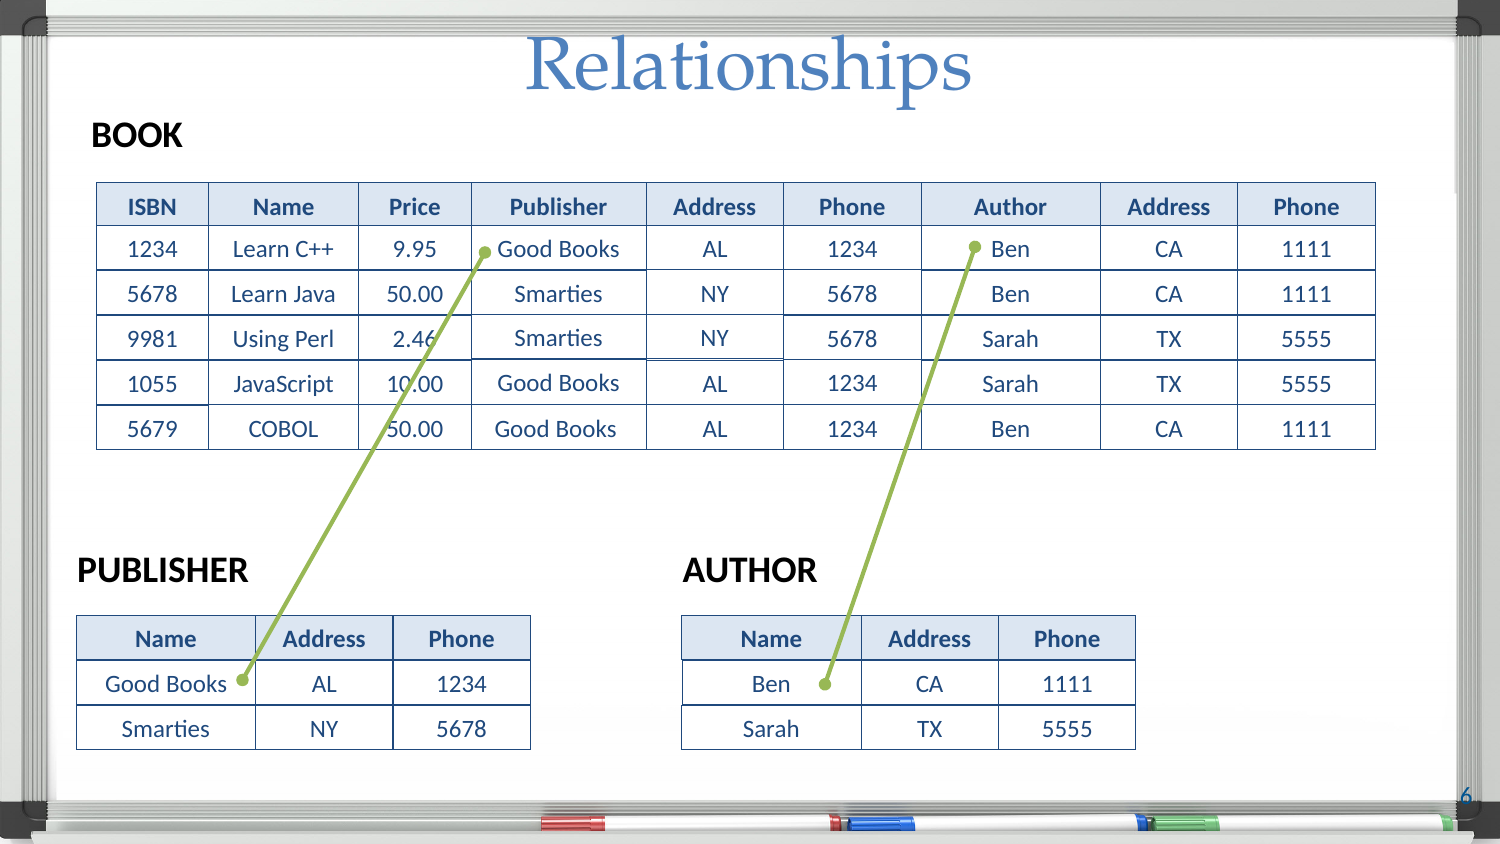

# Relationships
BOOK
Phone
ISBN
Name
Price
Publisher
Address
Phone
Author
Address
1234
Learn C++
9.95
Good Books
AL
1234
Ben
CA
1111
5678
NY
5678
Learn Java
50.00
Smarties
Ben
CA
1111
Smarties
NY
9981
Using Perl
2.46
5678
Sarah
TX
5555
1234
Good Books
1055
JavaScript
10.00
Sarah
TX
5555
AL
1111
CA
Ben
1234
AL
COBOL
50.00
Good Books
5679
PUBLISHER
AUTHOR
Name
Address
Phone
Name
Address
Phone
Good Books
AL
1234
Ben
CA
1111
Smarties
NY
5678
Sarah
TX
5555
6
Streams of bytes … two ways (into your program and out of your program)
Disks, consoles, sockets, keyboards, printers
Know how to talk streams and you can talk to anything
Initialization (constructor) is different. Use is the same.